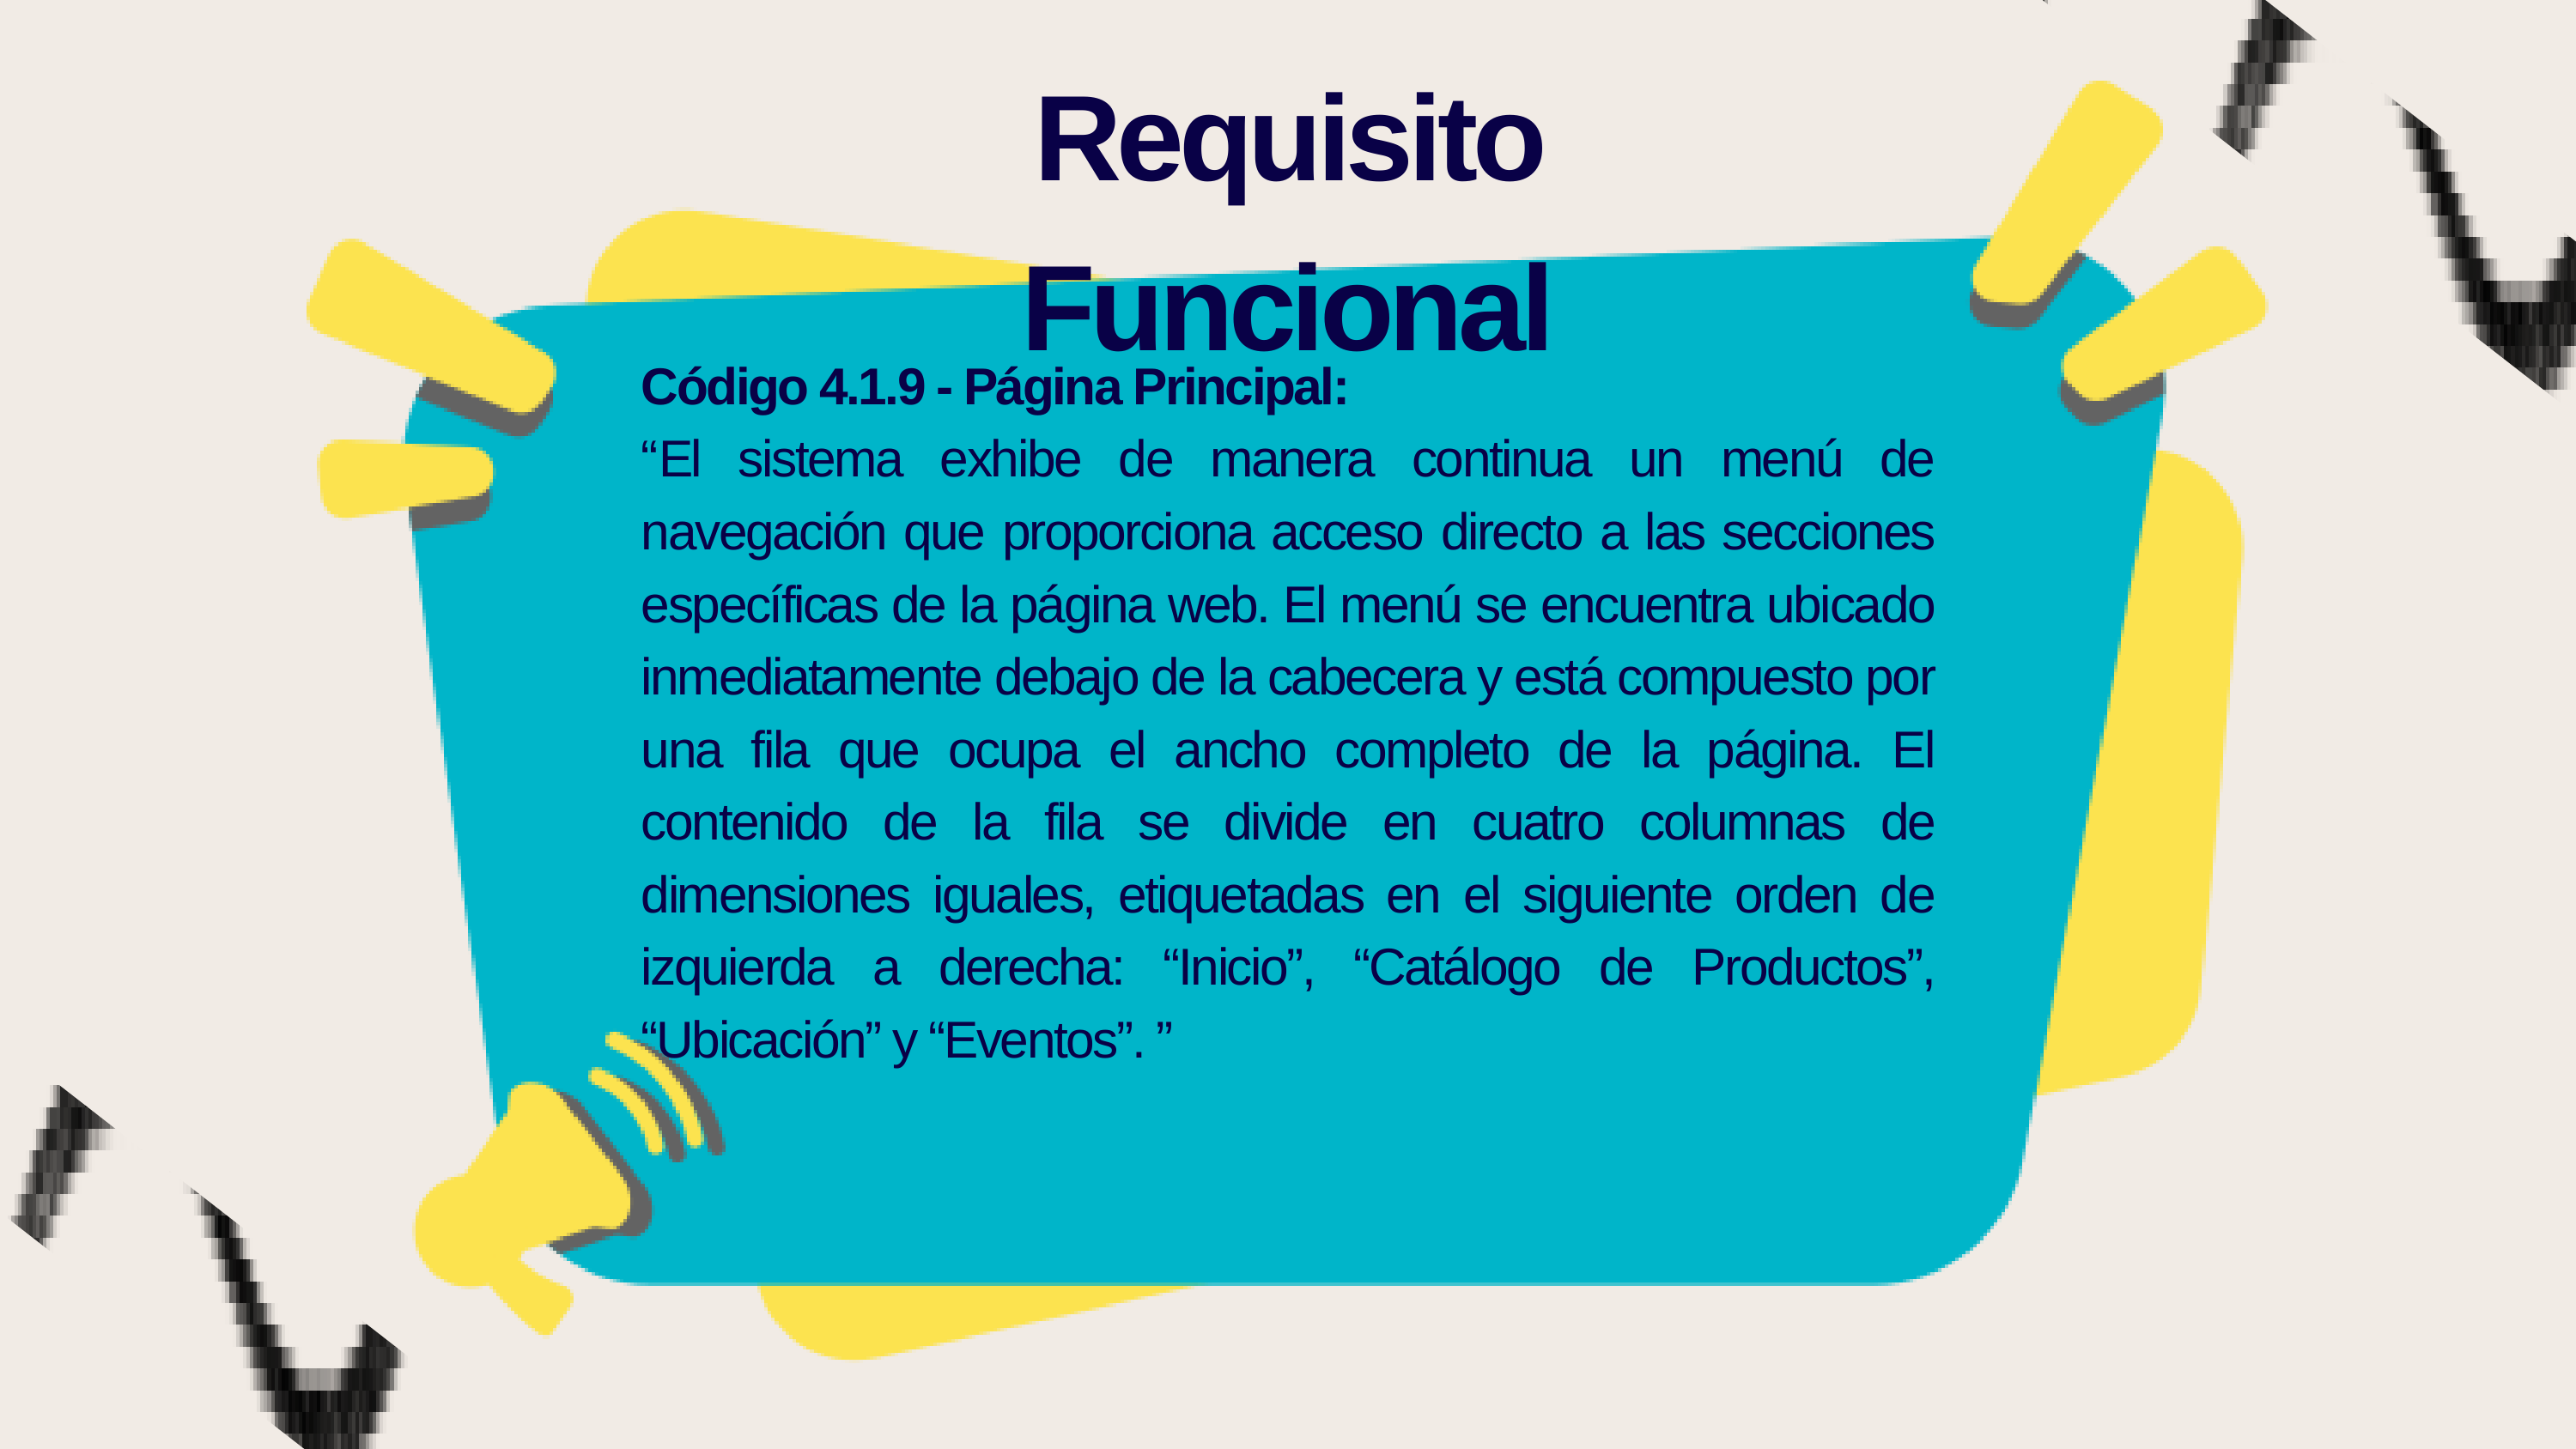

Requisito Funcional

Código 4.1.9 - Página Principal:
“El sistema exhibe de manera continua un menú de navegación que proporciona acceso directo a las secciones específicas de la página web. El menú se encuentra ubicado inmediatamente debajo de la cabecera y está compuesto por una fila que ocupa el ancho completo de la página. El contenido de la fila se divide en cuatro columnas de dimensiones iguales, etiquetadas en el siguiente orden de izquierda a derecha: “Inicio”, “Catálogo de Productos”, “Ubicación” y “Eventos”. ”